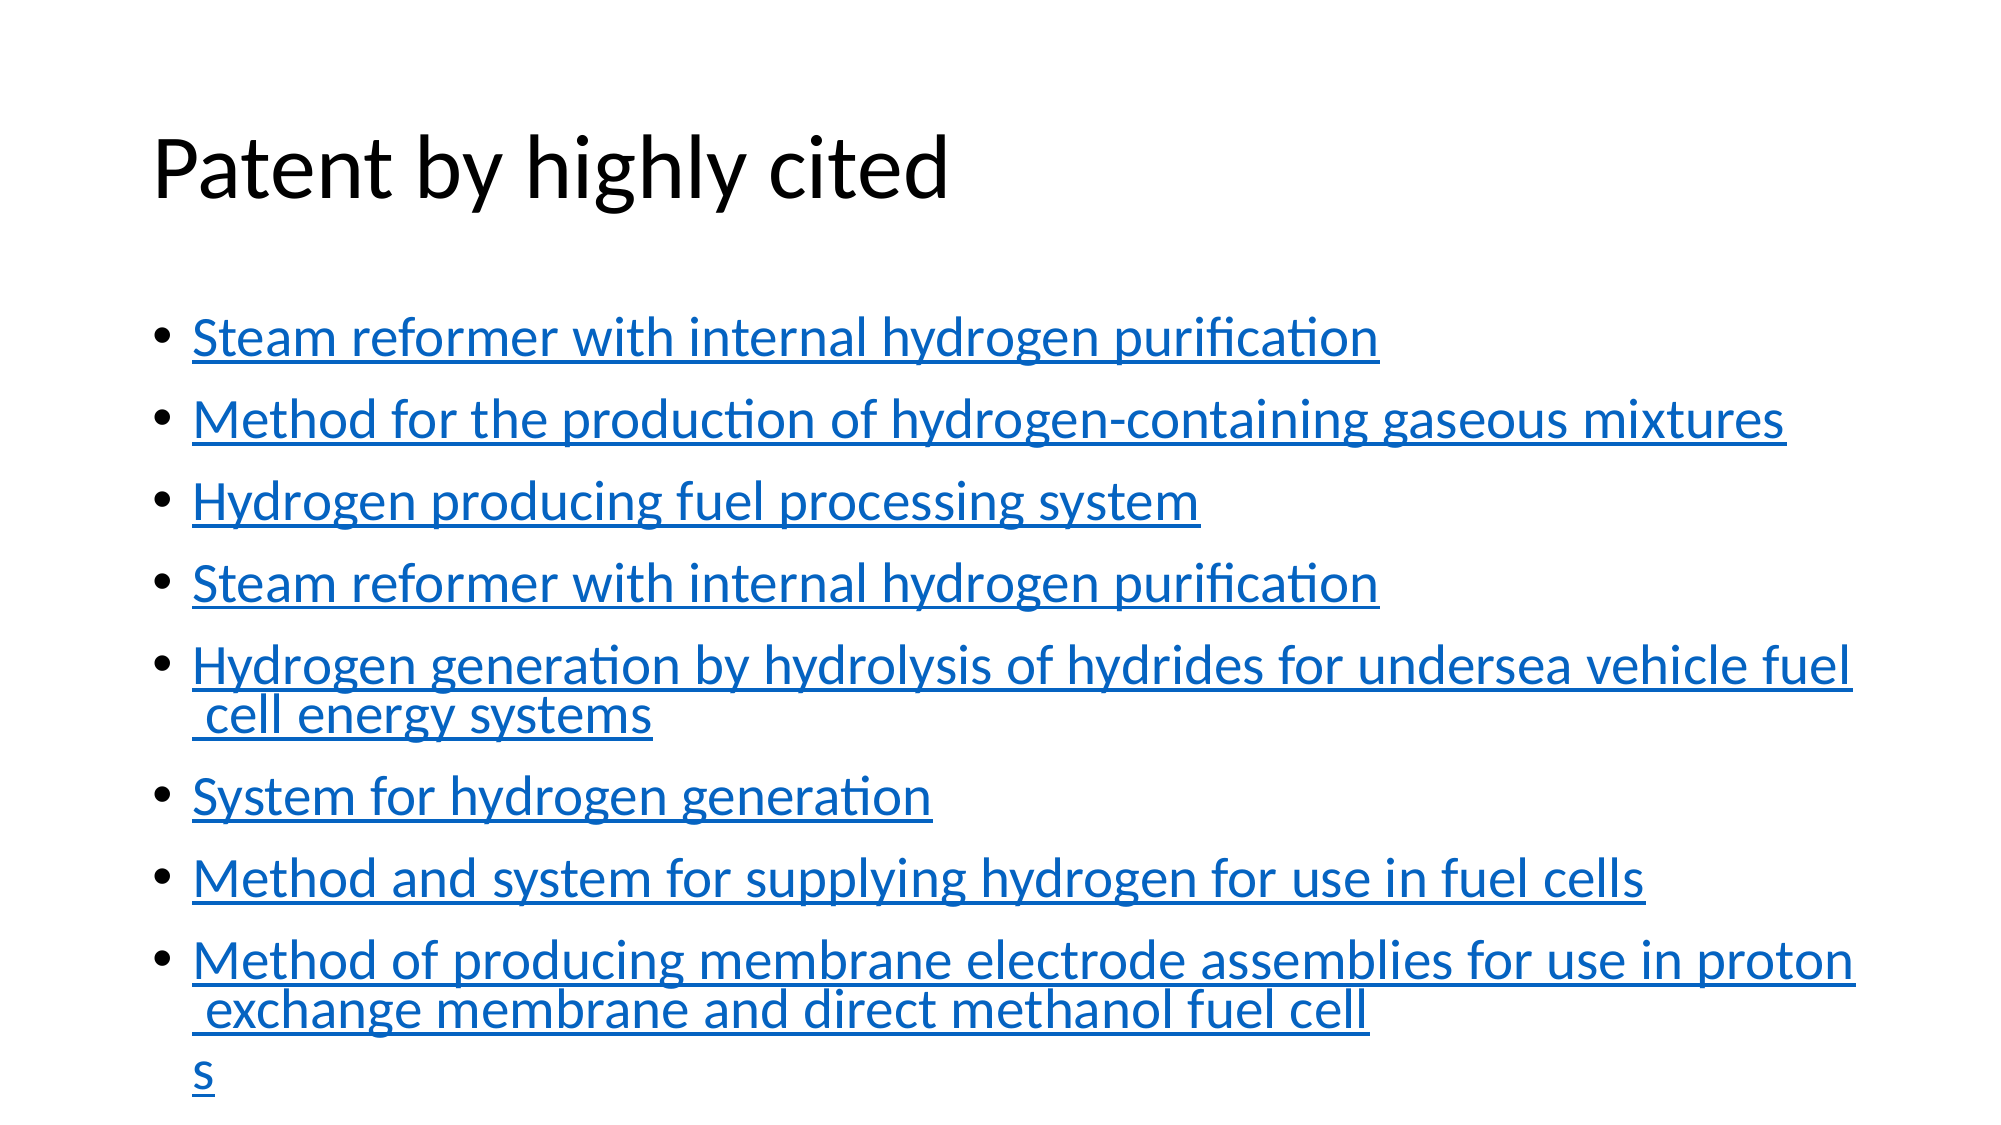

# Patent by highly cited
Steam reformer with internal hydrogen purification
Method for the production of hydrogen-containing gaseous mixtures
Hydrogen producing fuel processing system
Steam reformer with internal hydrogen purification
Hydrogen generation by hydrolysis of hydrides for undersea vehicle fuel cell energy systems
System for hydrogen generation
Method and system for supplying hydrogen for use in fuel cells
Method of producing membrane electrode assemblies for use in proton exchange membrane and direct methanol fuel cells